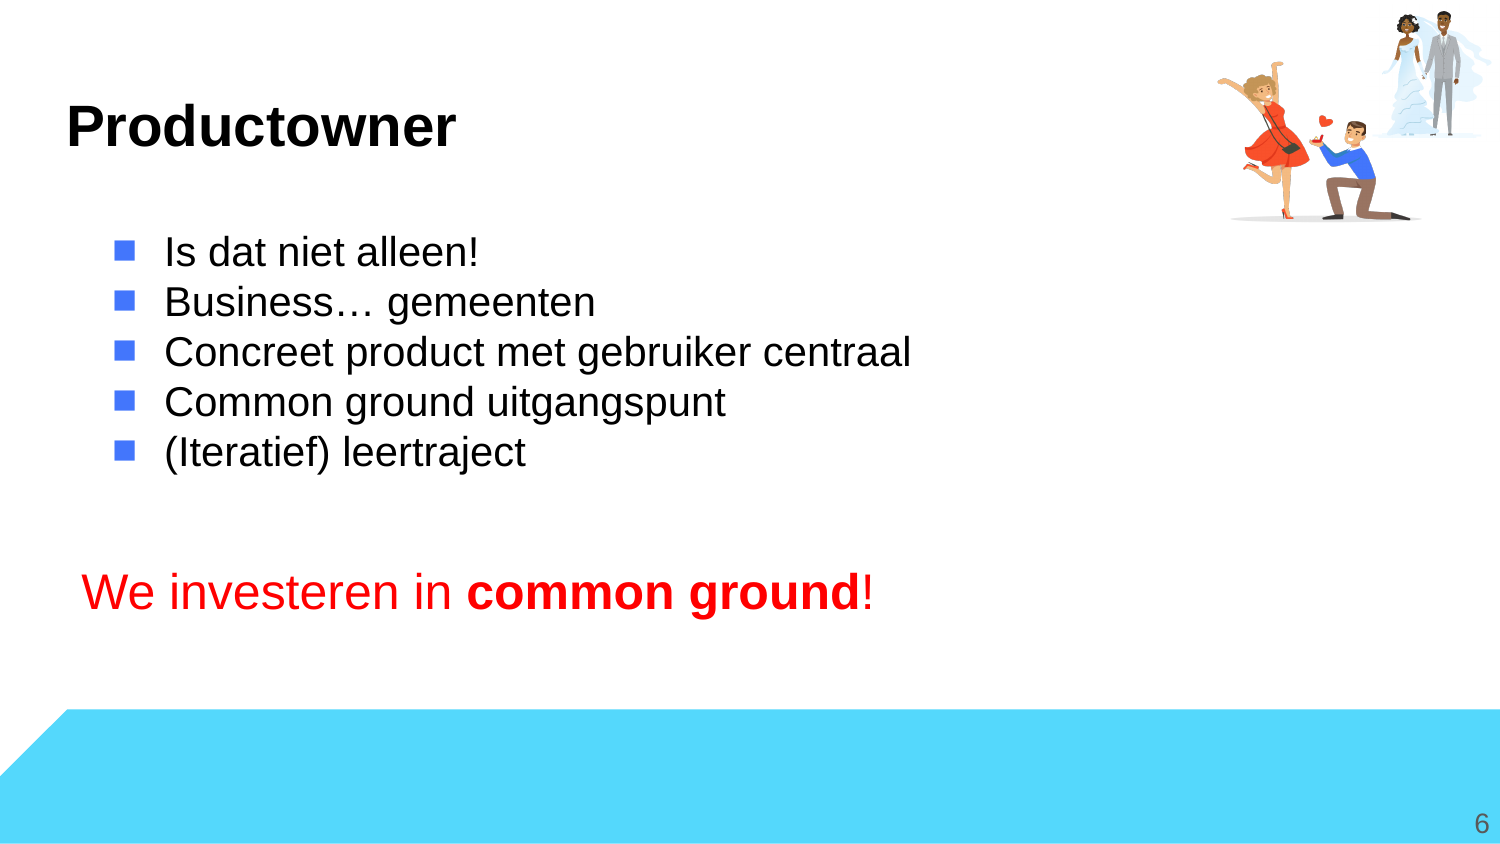

# Productowner
Is dat niet alleen!
Business… gemeenten
Concreet product met gebruiker centraal
Common ground uitgangspunt
(Iteratief) leertraject

We investeren in common ground!